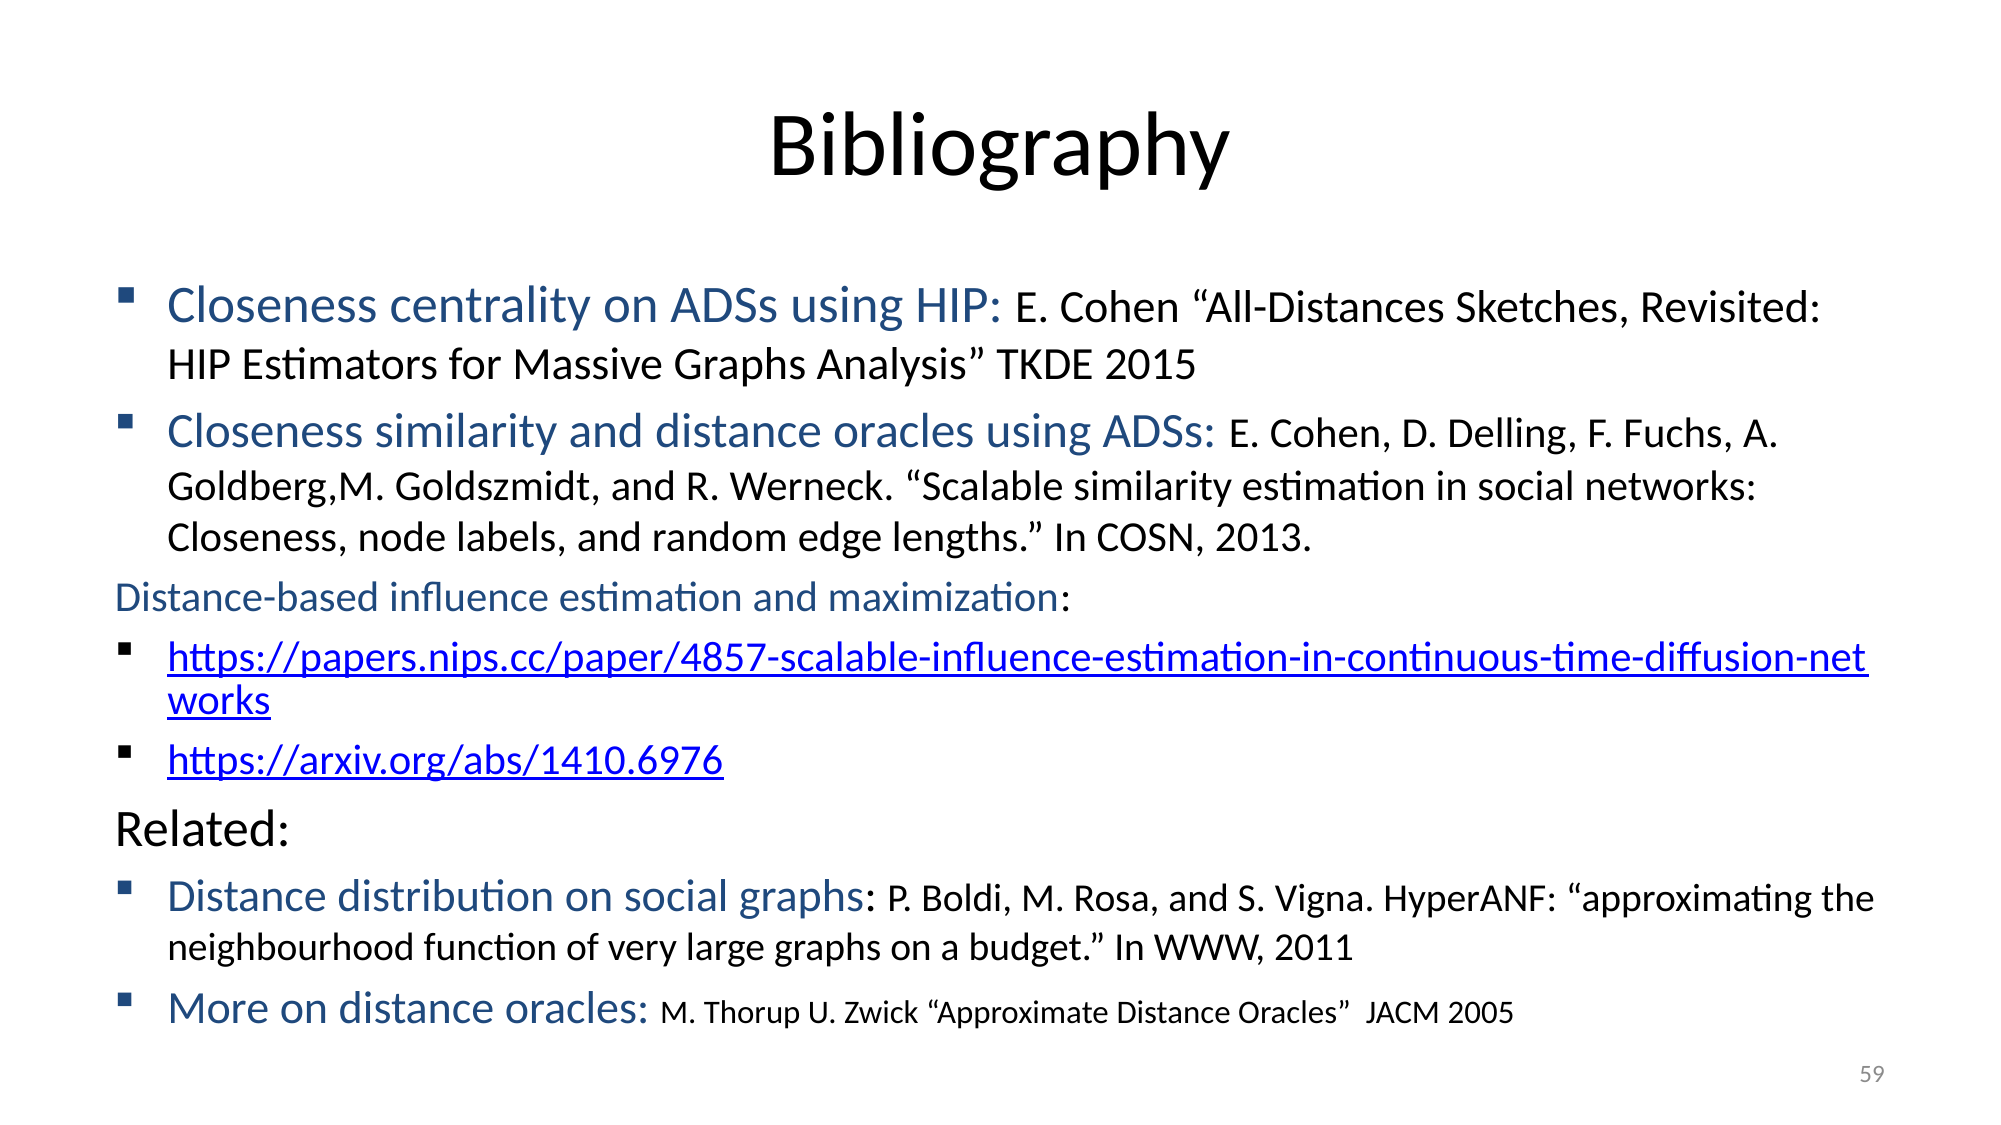

# Bibliography
Closeness centrality on ADSs using HIP: E. Cohen “All-Distances Sketches, Revisited: HIP Estimators for Massive Graphs Analysis” TKDE 2015
Closeness similarity and distance oracles using ADSs: E. Cohen, D. Delling, F. Fuchs, A. Goldberg,M. Goldszmidt, and R. Werneck. “Scalable similarity estimation in social networks: Closeness, node labels, and random edge lengths.” In COSN, 2013.
Distance-based influence estimation and maximization:
https://papers.nips.cc/paper/4857-scalable-influence-estimation-in-continuous-time-diffusion-networks
https://arxiv.org/abs/1410.6976
Related:
Distance distribution on social graphs: P. Boldi, M. Rosa, and S. Vigna. HyperANF: “approximating the neighbourhood function of very large graphs on a budget.” In WWW, 2011
More on distance oracles: M. Thorup U. Zwick “Approximate Distance Oracles”  JACM 2005

59